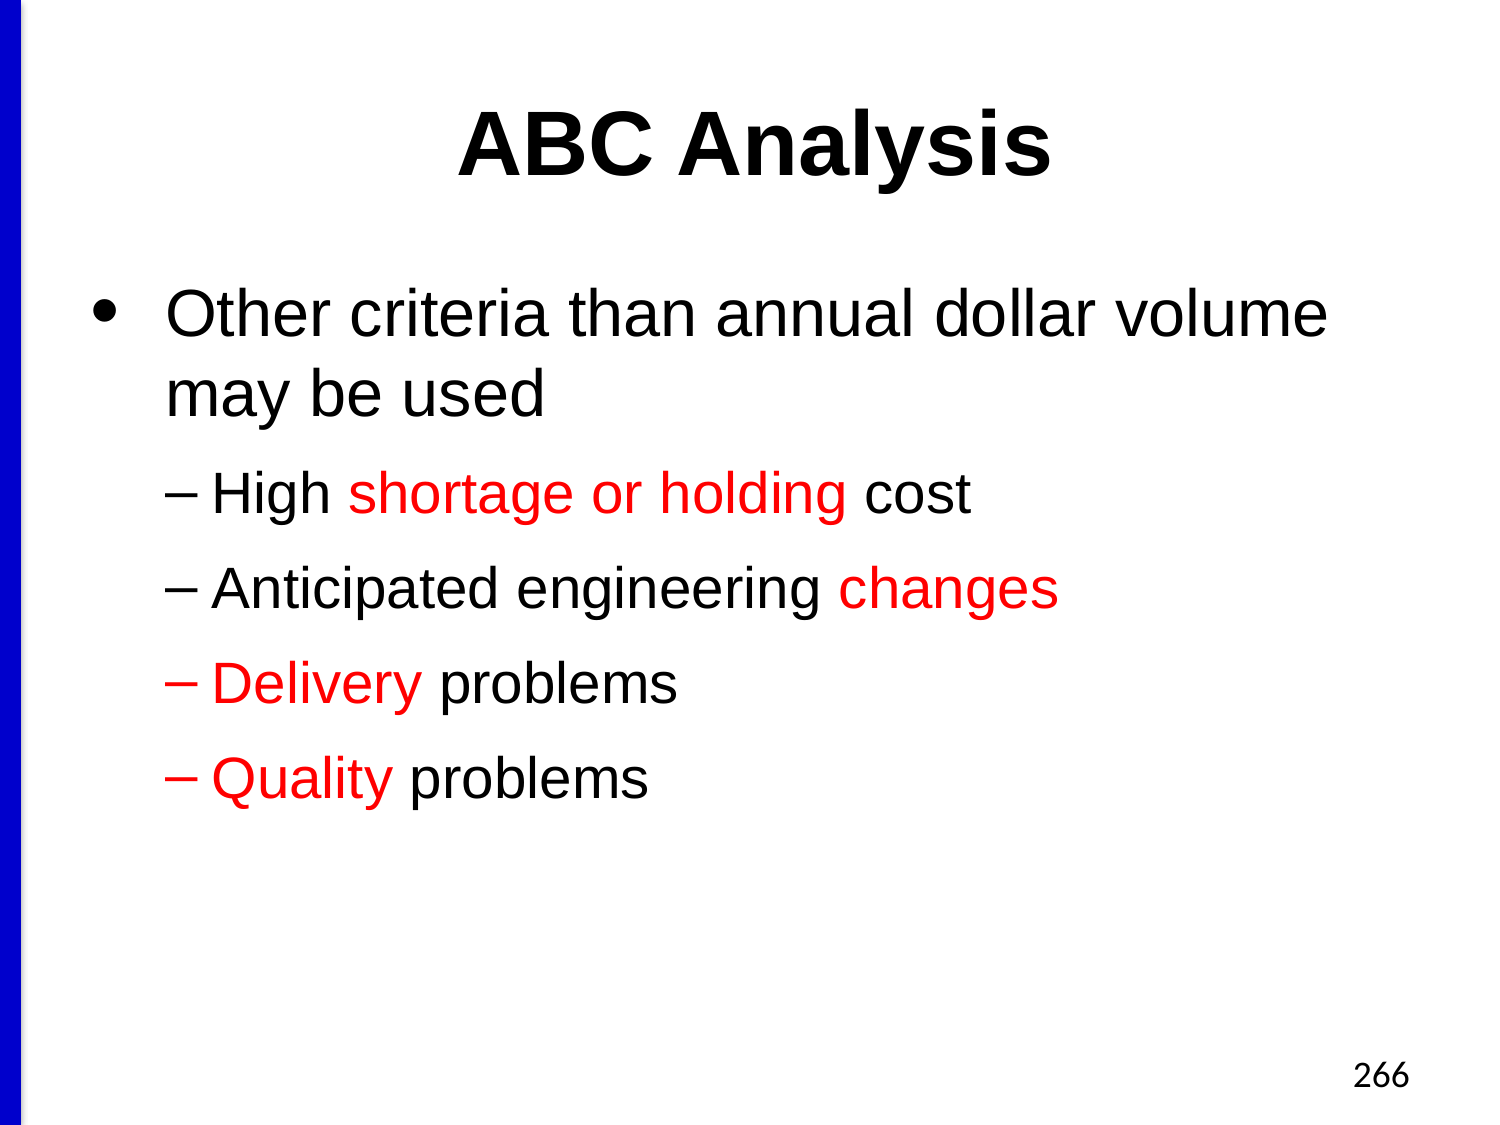

# ABC Analysis
Other criteria than annual dollar volume may be used
High shortage or holding cost
Anticipated engineering changes
Delivery problems
Quality problems
266